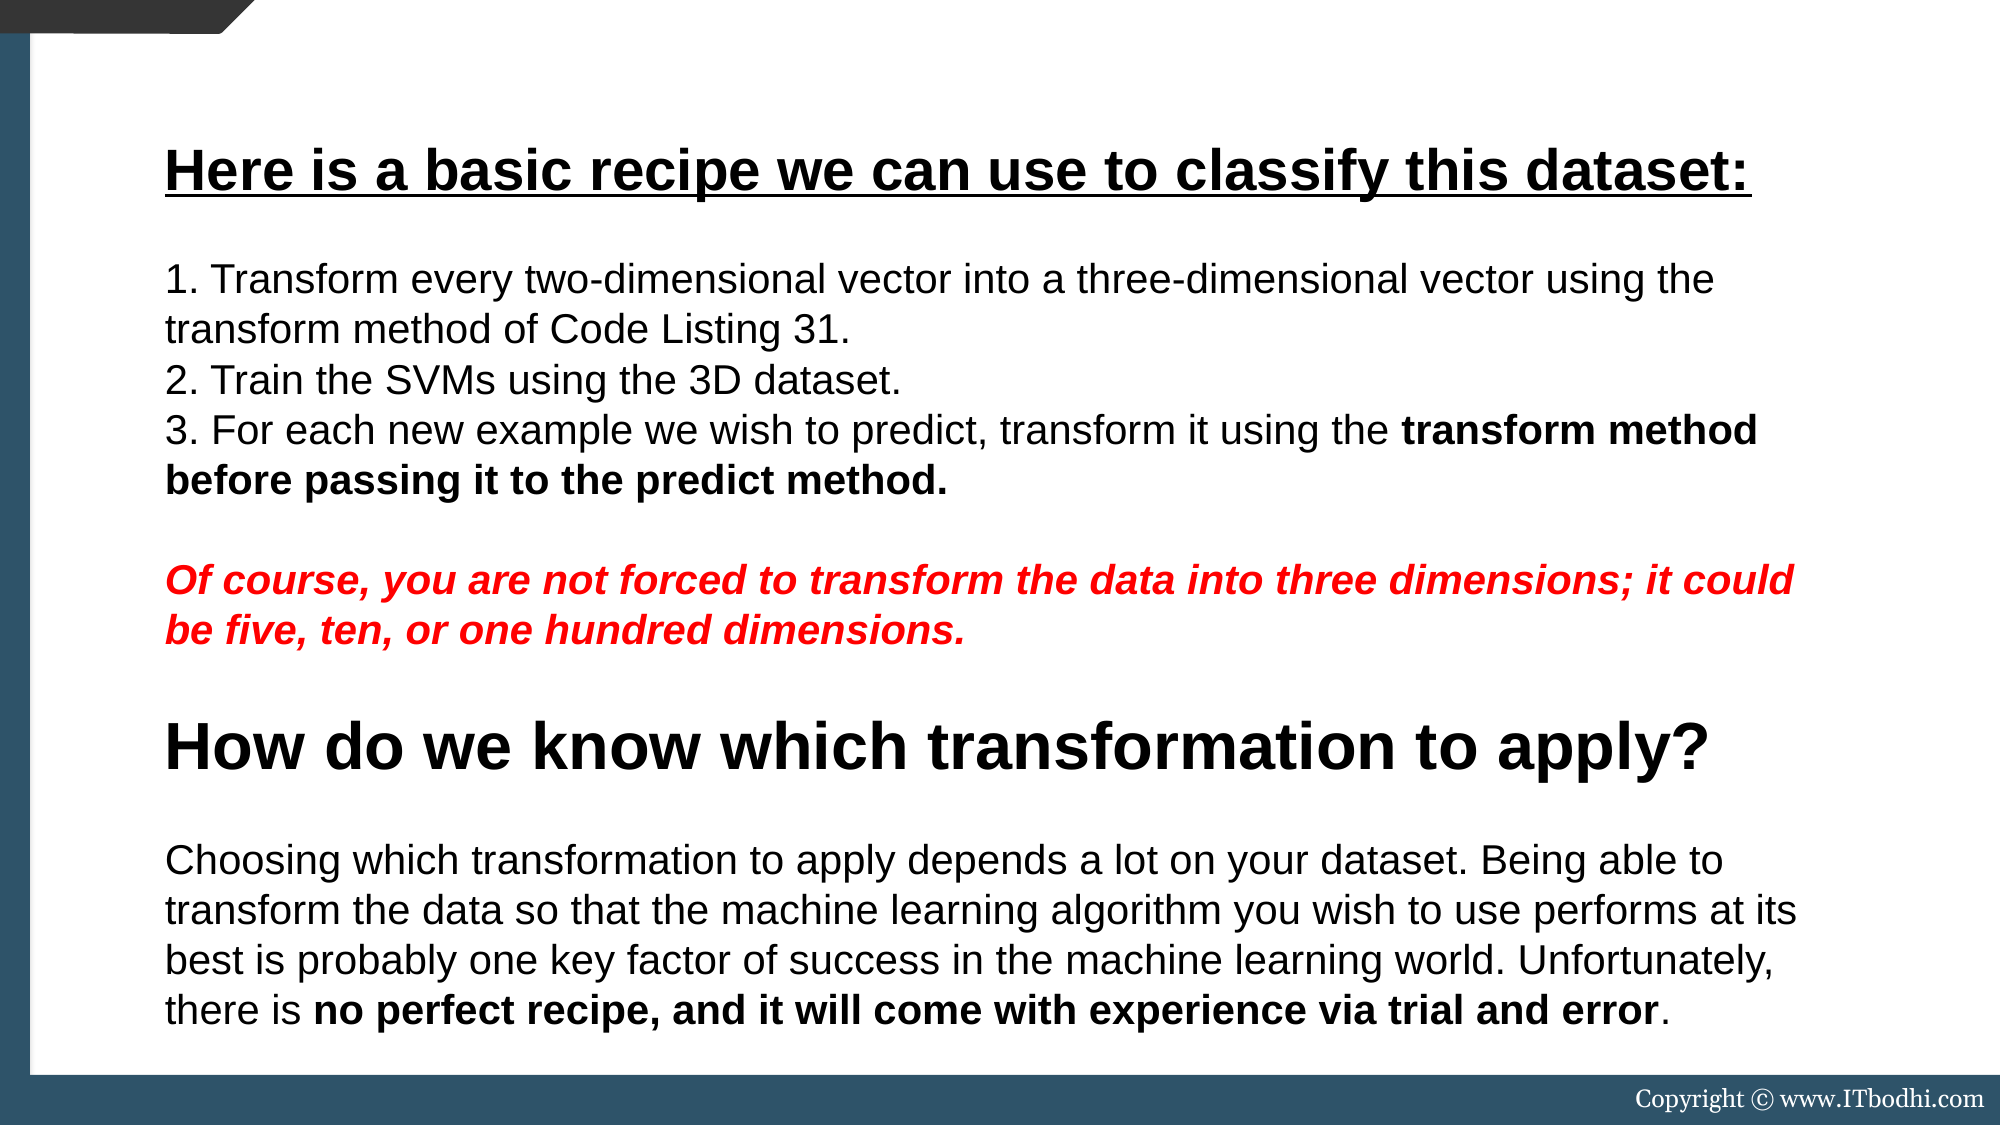

Here is a basic recipe we can use to classify this dataset:

1. Transform every two-dimensional vector into a three-dimensional vector using the transform method of Code Listing 31.
2. Train the SVMs using the 3D dataset.
3. For each new example we wish to predict, transform it using the transform method before passing it to the predict method.

Of course, you are not forced to transform the data into three dimensions; it could be five, ten, or one hundred dimensions.

How do we know which transformation to apply?

Choosing which transformation to apply depends a lot on your dataset. Being able to transform the data so that the machine learning algorithm you wish to use performs at its best is probably one key factor of success in the machine learning world. Unfortunately, there is no perfect recipe, and it will come with experience via trial and error.
Copyright © www.ITbodhi.com